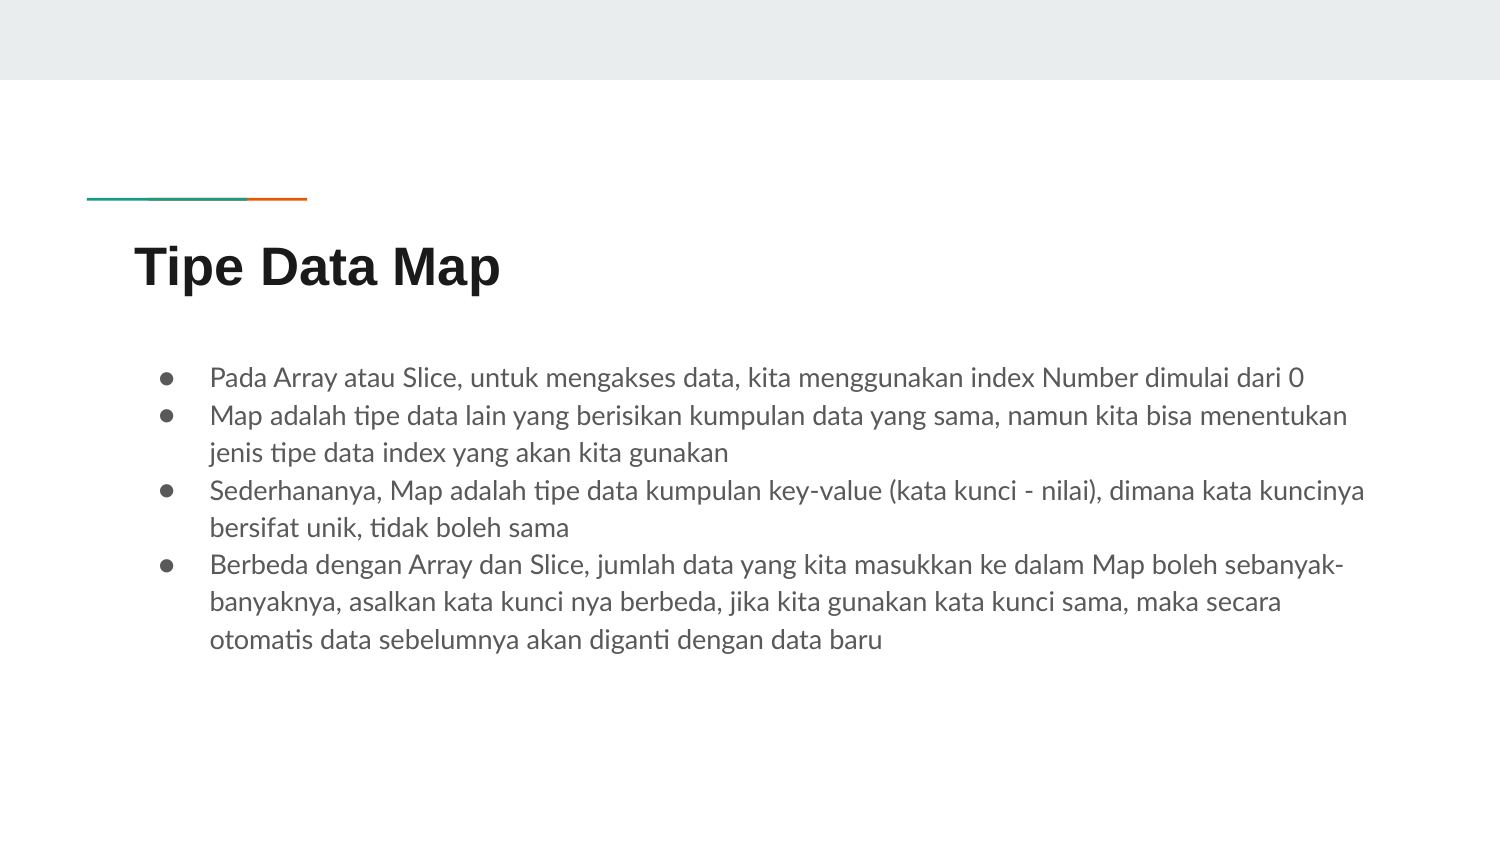

# Tipe Data Map
Pada Array atau Slice, untuk mengakses data, kita menggunakan index Number dimulai dari 0
Map adalah tipe data lain yang berisikan kumpulan data yang sama, namun kita bisa menentukan jenis tipe data index yang akan kita gunakan
Sederhananya, Map adalah tipe data kumpulan key-value (kata kunci - nilai), dimana kata kuncinya bersifat unik, tidak boleh sama
Berbeda dengan Array dan Slice, jumlah data yang kita masukkan ke dalam Map boleh sebanyak-banyaknya, asalkan kata kunci nya berbeda, jika kita gunakan kata kunci sama, maka secara otomatis data sebelumnya akan diganti dengan data baru